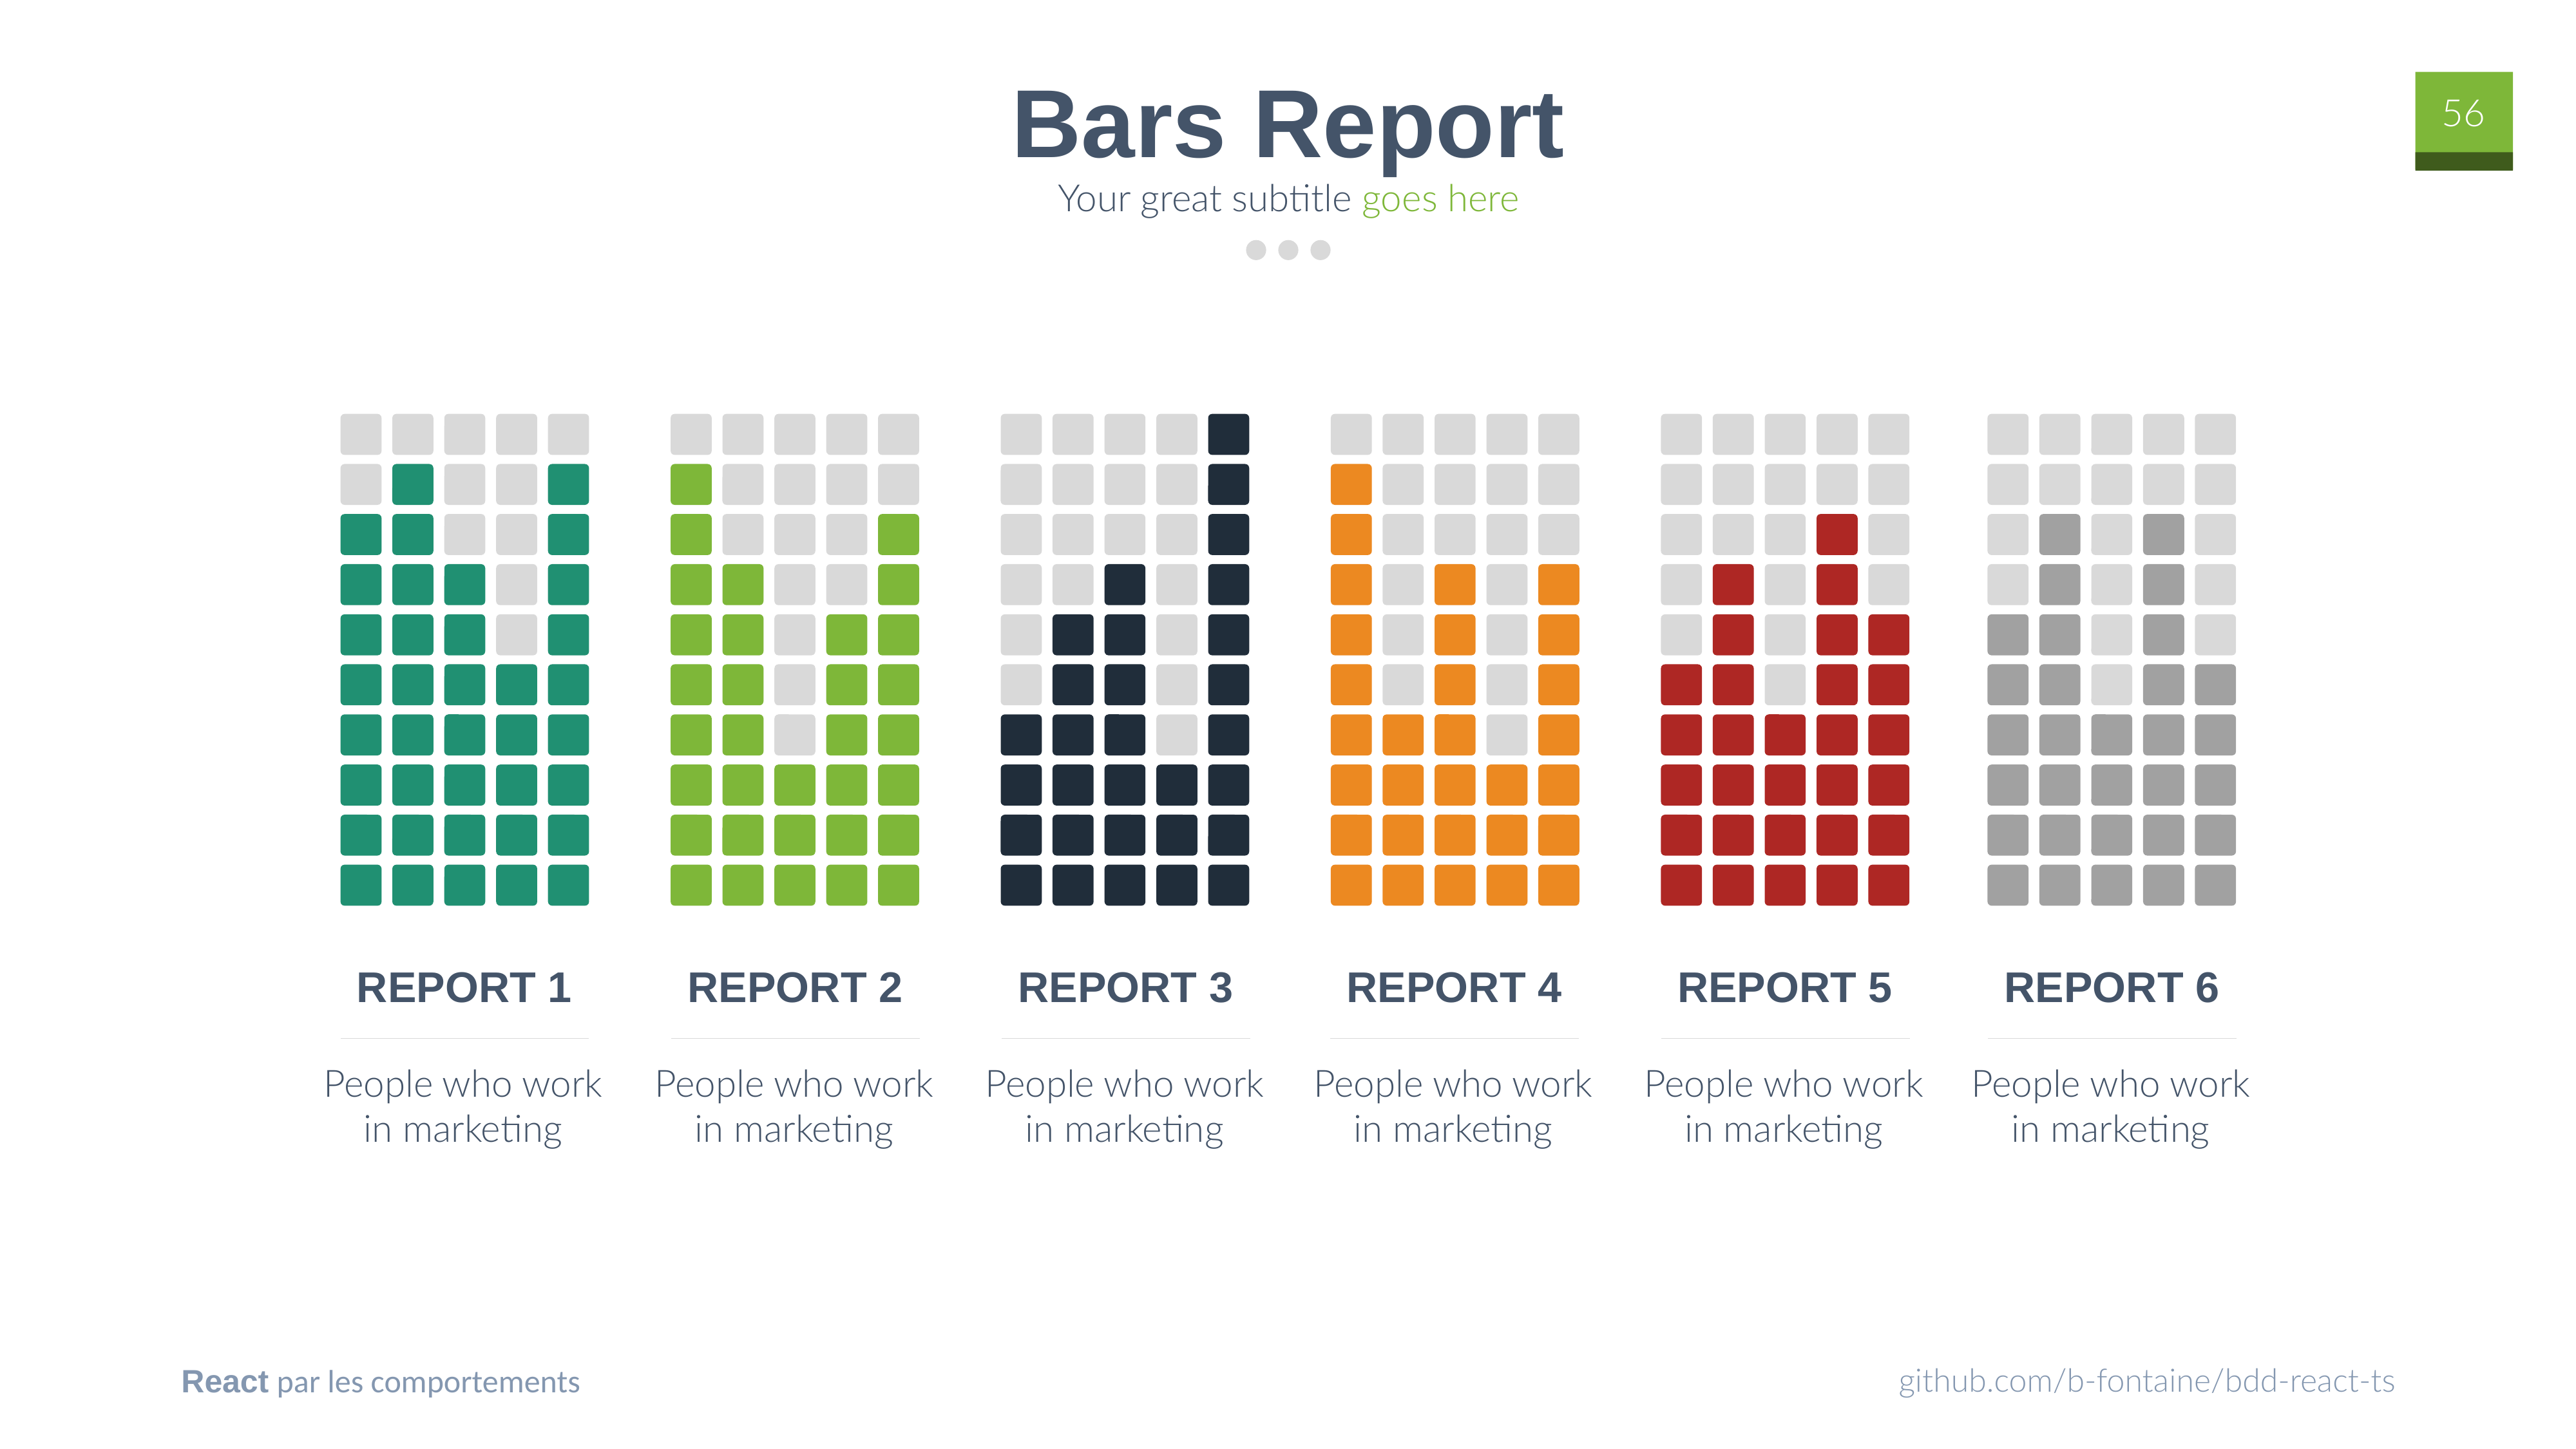

Bars Report
Your great subtitle goes here

REPORT 1
REPORT 2
REPORT 3
REPORT 4
REPORT 5
REPORT 6
People who work in marketing
People who work in marketing
People who work in marketing
People who work in marketing
People who work in marketing
People who work in marketing